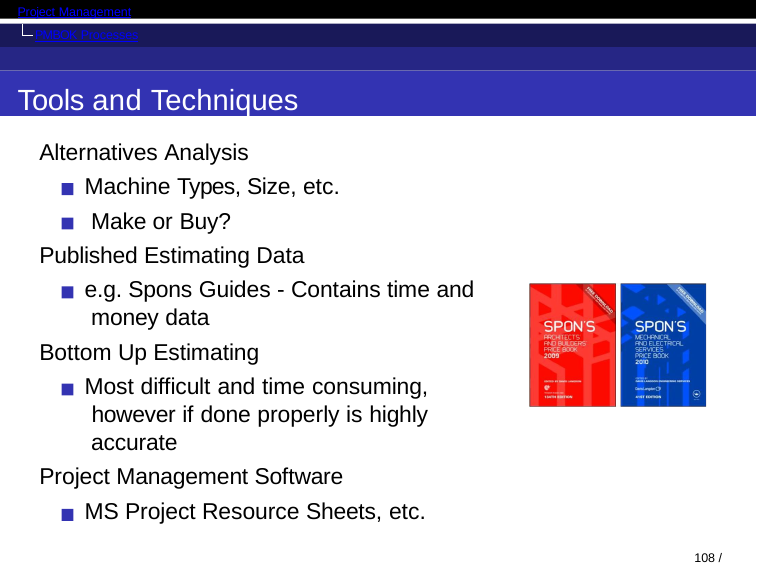

Project Management

PMBOK Processes

Tools and Techniques
Alternatives Analysis
Machine Types, Size, etc.  Make or Buy?
Published Estimating Data
e.g. Spons Guides - Contains time and  money data
Bottom Up Estimating
Most difficult and time consuming,  however if done properly is highly  accurate
Project Management Software
MS Project Resource Sheets, etc.

108 / 130